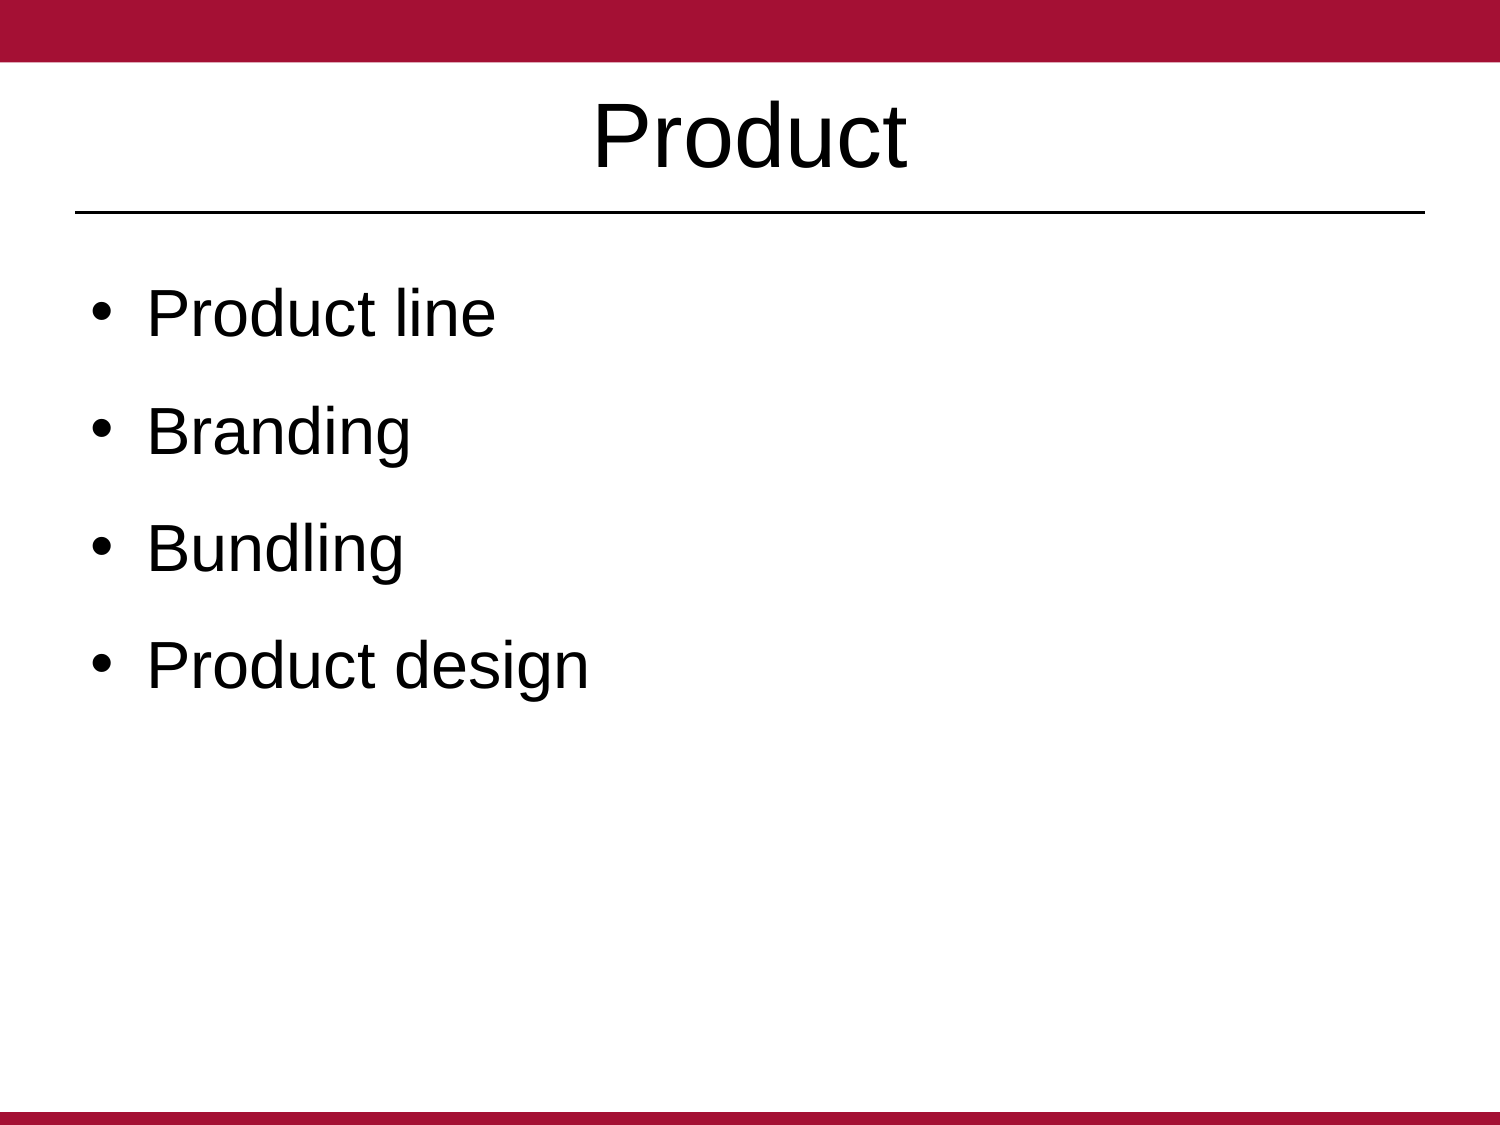

# Product
Product line
Branding
Bundling
Product design